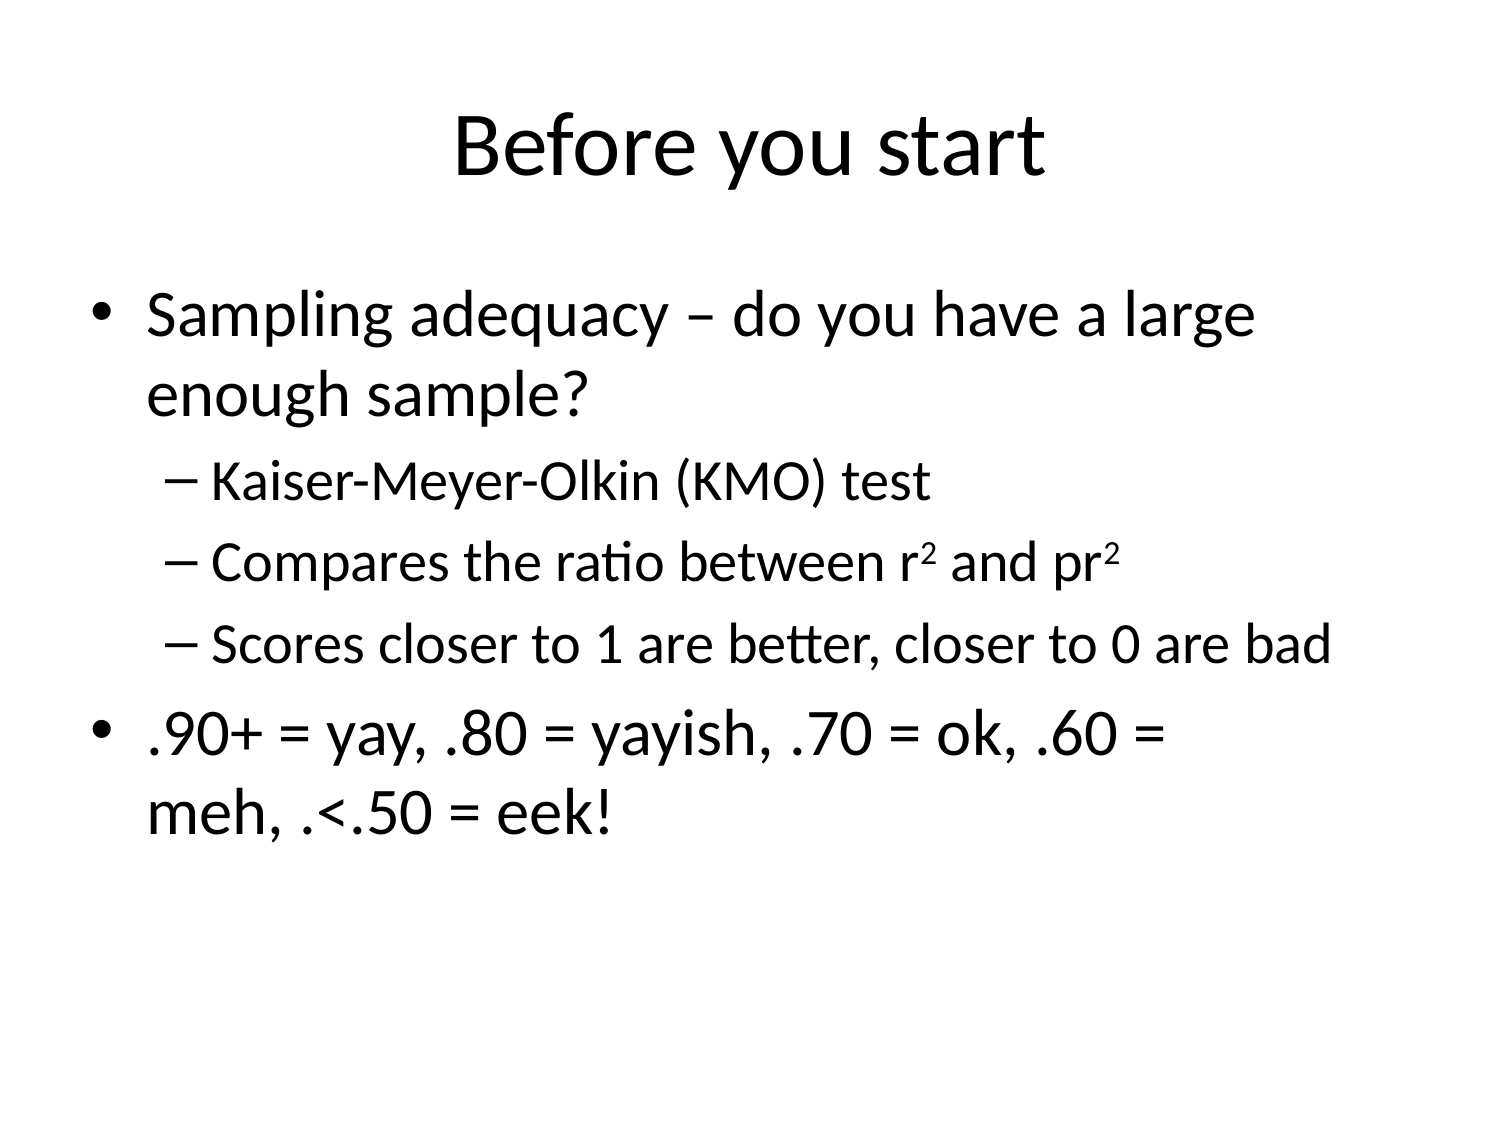

# Before you start
Sampling adequacy – do you have a large enough sample?
Kaiser-Meyer-Olkin (KMO) test
Compares the ratio between r2 and pr2
Scores closer to 1 are better, closer to 0 are bad
.90+ = yay, .80 = yayish, .70 = ok, .60 = meh, .<.50 = eek!